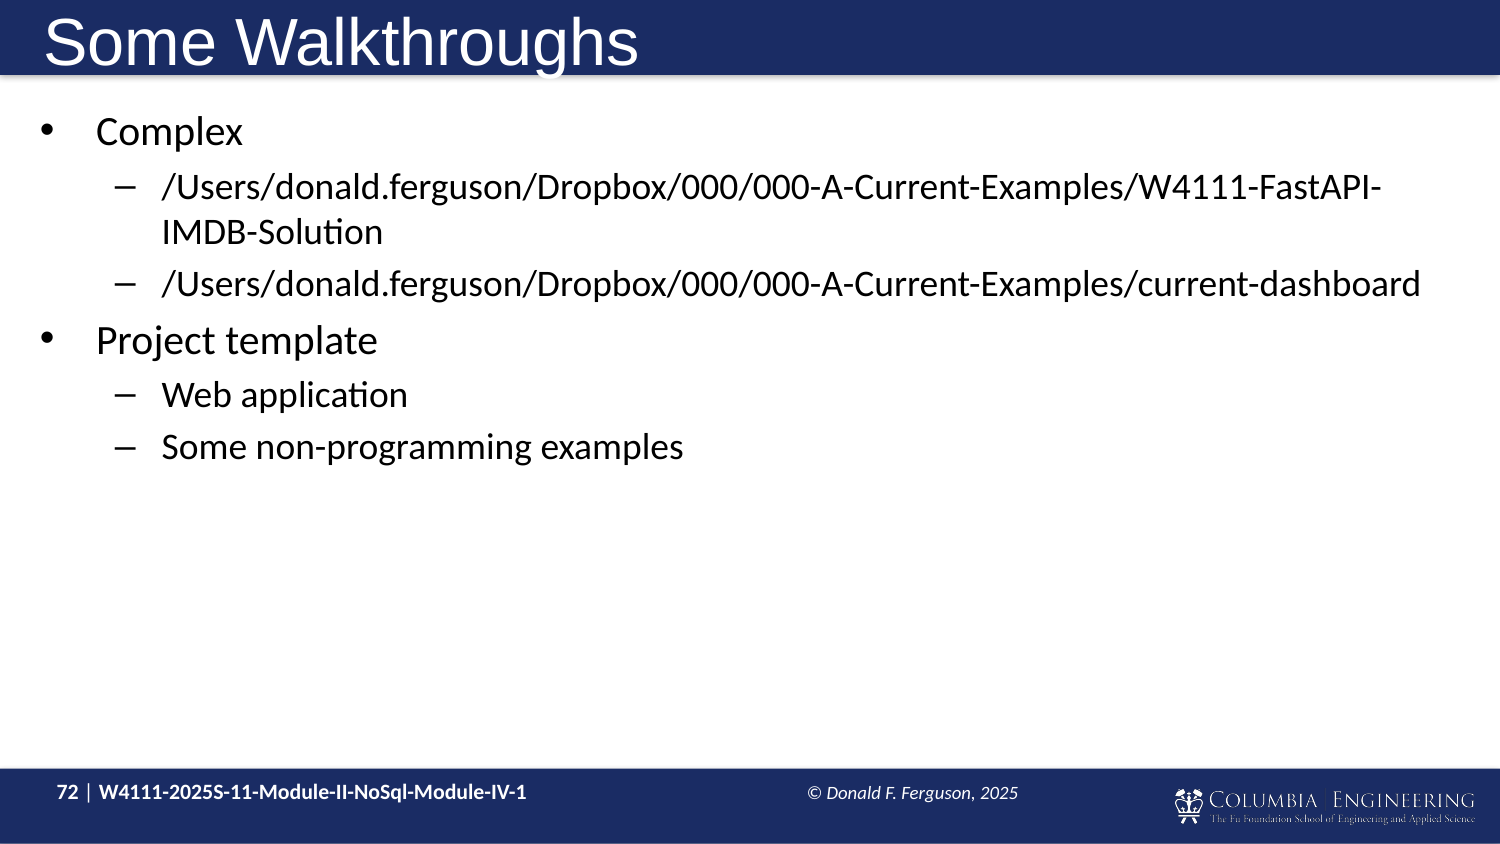

# Some Walkthroughs
Complex
/Users/donald.ferguson/Dropbox/000/000-A-Current-Examples/W4111-FastAPI-IMDB-Solution
/Users/donald.ferguson/Dropbox/000/000-A-Current-Examples/current-dashboard
Project template
Web application
Some non-programming examples